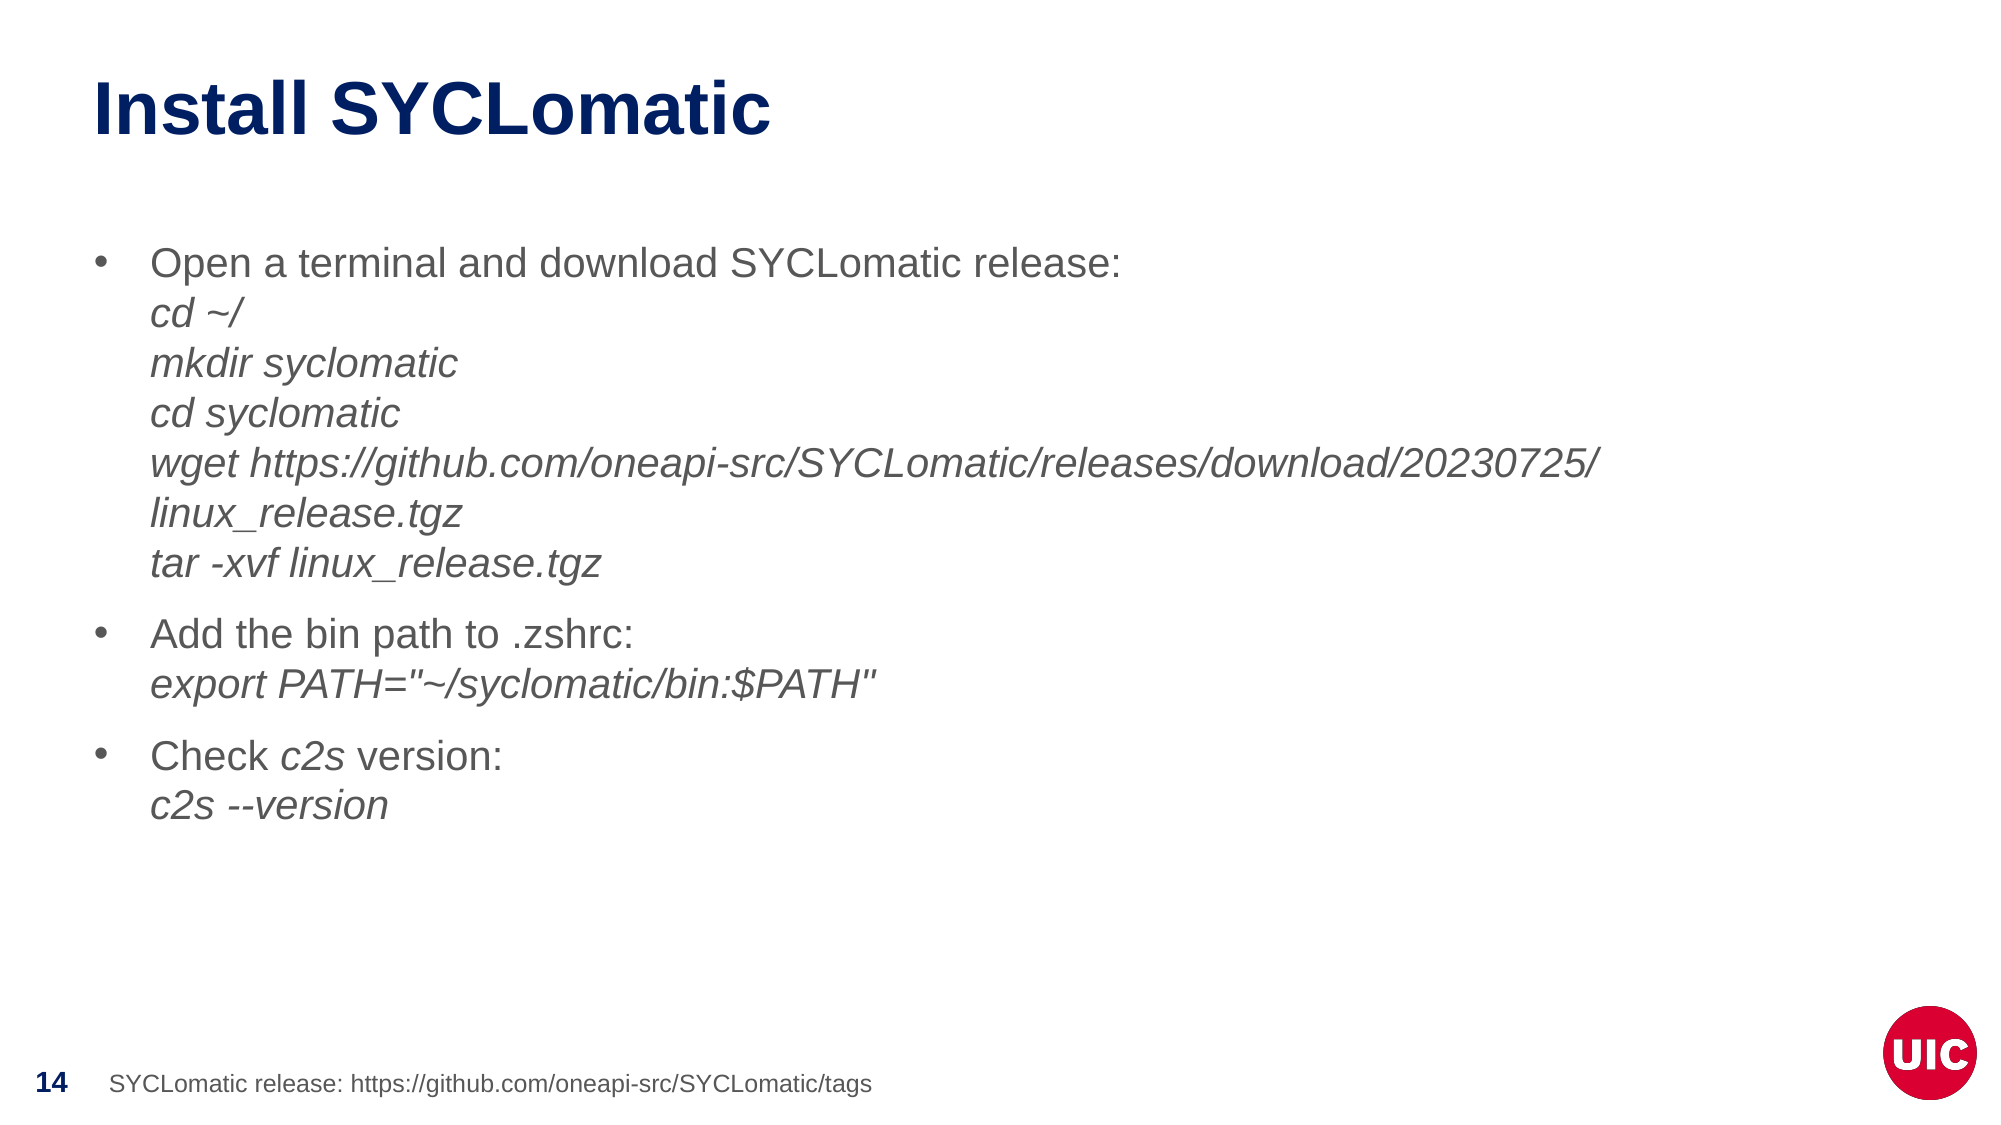

# Install SYCLomatic
Open a terminal and download SYCLomatic release:
cd ~/
mkdir syclomatic
cd syclomatic
wget https://github.com/oneapi-src/SYCLomatic/releases/download/20230725/linux_release.tgz
tar -xvf linux_release.tgz
Add the bin path to .zshrc: 
export PATH="~/syclomatic/bin:$PATH"
Check c2s version:
c2s --version

SYCLomatic release: https://github.com/oneapi-src/SYCLomatic/tags ​